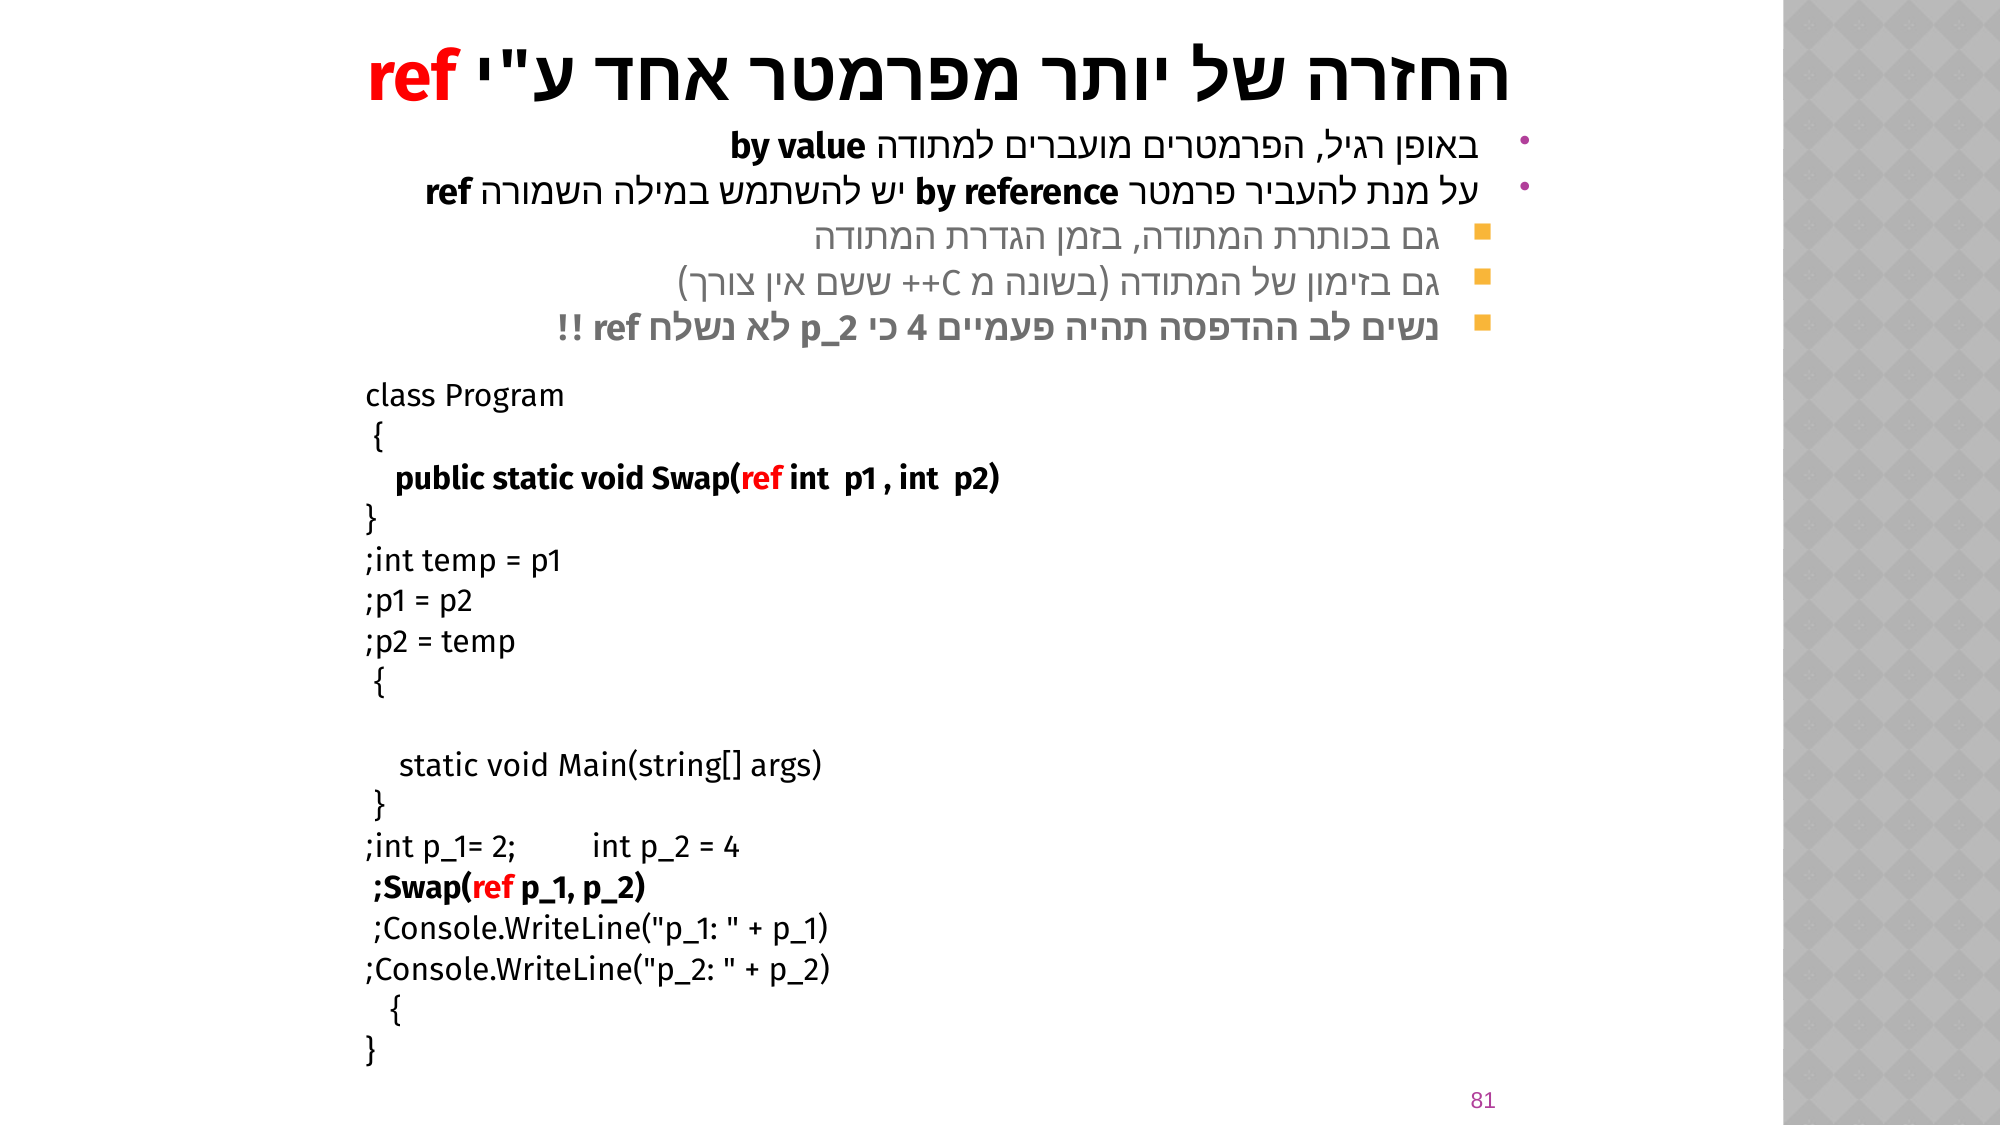

# החזרה של יותר מפרמטר אחד ע"י ref
באופן רגיל, הפרמטרים מועברים למתודה by value
על מנת להעביר פרמטר by reference יש להשתמש במילה השמורה ref
גם בכותרת המתודה, בזמן הגדרת המתודה
גם בזימון של המתודה (בשונה מ C++ ששם אין צורך)
נשים לב ההדפסה תהיה פעמיים 4 כי p_2 לא נשלח ref !!

class Program
 {
    public static void Swap(ref int  p1 , int  p2)
{
	int temp = p1;
	p1 = p2;
	p2 = temp;
}

    static void Main(string[] args)
 {
        int p_1= 2;         int p_2 = 4;
        Swap(ref p_1, p_2);
        Console.WriteLine("p_1: " + p_1);
        Console.WriteLine("p_2: " + p_2);
}
}
81